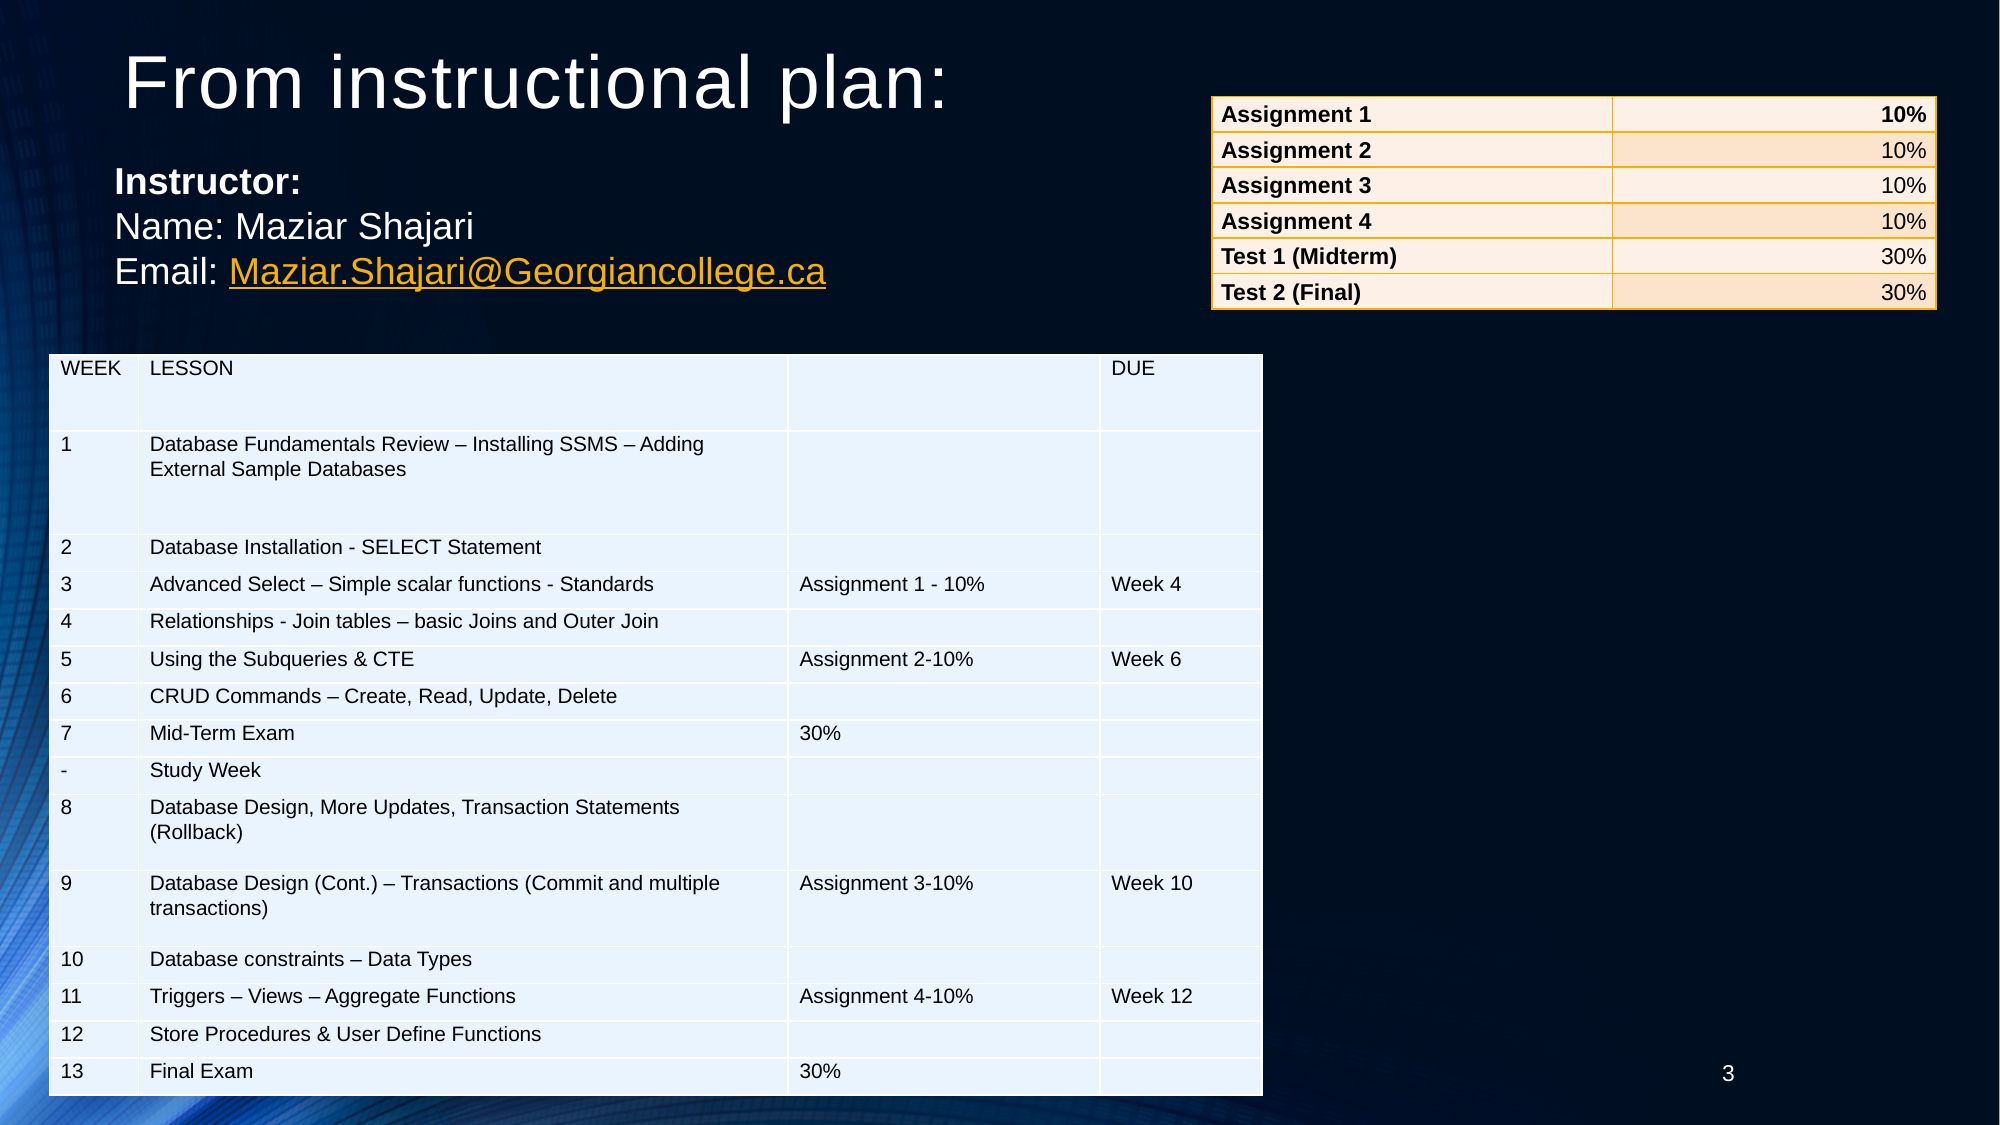

# From instructional plan:
| Assignment 1 | 10% |
| --- | --- |
| Assignment 2 | 10% |
| Assignment 3 | 10% |
| Assignment 4 | 10% |
| Test 1 (Midterm) | 30% |
| Test 2 (Final) | 30% |
Instructor:
Name: Maziar Shajari
Email: Maziar.Shajari@Georgiancollege.ca
| WEEK | LESSON |  | DUE |
| --- | --- | --- | --- |
| 1 | Database Fundamentals Review – Installing SSMS – Adding External Sample Databases |  |  |
| 2 | Database Installation - SELECT Statement |  |  |
| 3 | Advanced Select – Simple scalar functions - Standards | Assignment 1 - 10% | Week 4 |
| 4 | Relationships - Join tables – basic Joins and Outer Join |  |  |
| 5 | Using the Subqueries & CTE | Assignment 2-10% | Week 6 |
| 6 | CRUD Commands – Create, Read, Update, Delete |  |  |
| 7 | Mid-Term Exam | 30% |  |
| - | Study Week |  |  |
| 8 | Database Design, More Updates, Transaction Statements (Rollback) |  |  |
| 9 | Database Design (Cont.) – Transactions (Commit and multiple transactions) | Assignment 3-10% | Week 10 |
| 10 | Database constraints – Data Types |  |  |
| 11 | Triggers – Views – Aggregate Functions | Assignment 4-10% | Week 12 |
| 12 | Store Procedures & User Define Functions |  |  |
| 13 | Final Exam | 30% |  |
3